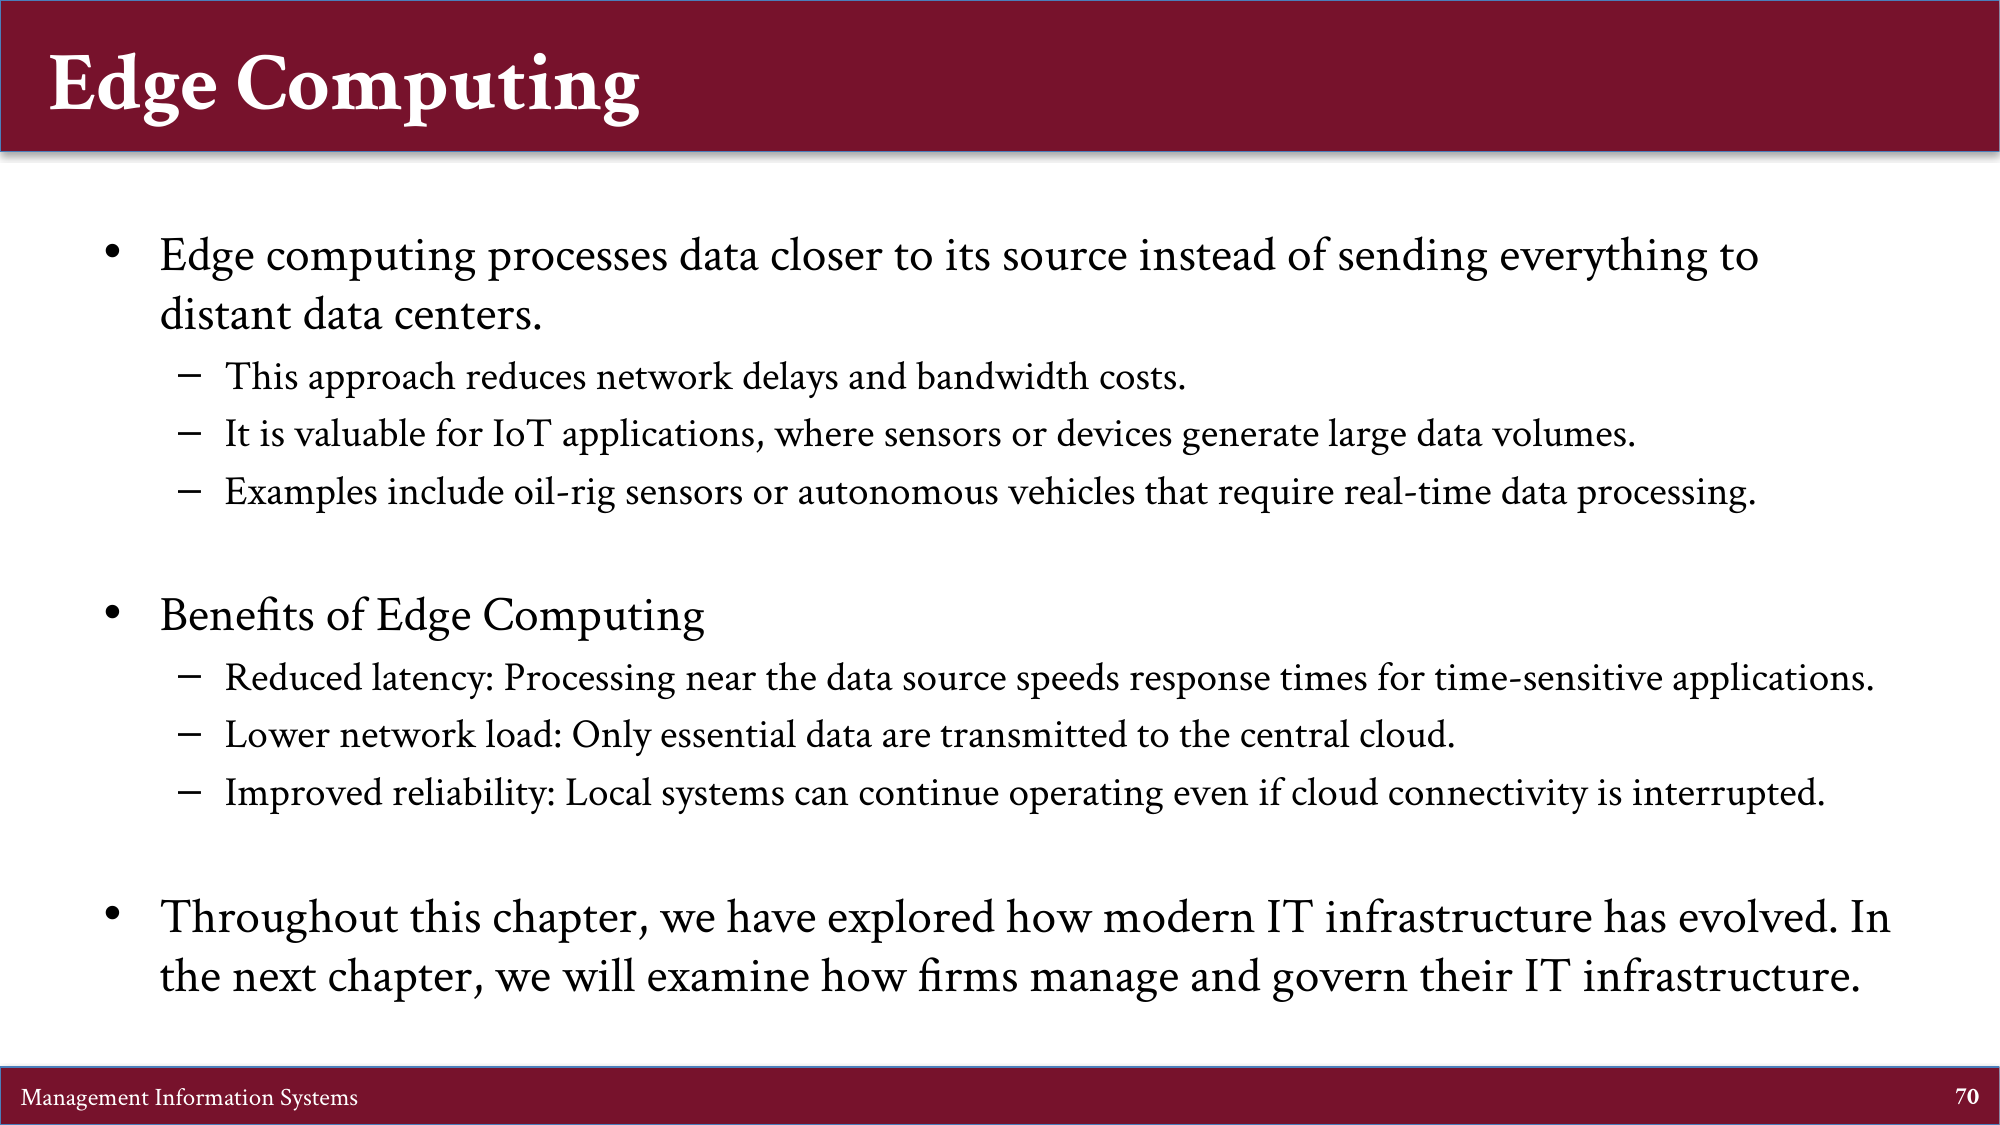

# Edge Computing
Edge computing processes data closer to its source instead of sending everything to distant data centers.
This approach reduces network delays and bandwidth costs.
It is valuable for IoT applications, where sensors or devices generate large data volumes.
Examples include oil-rig sensors or autonomous vehicles that require real-time data processing.

Benefits of Edge Computing
Reduced latency: Processing near the data source speeds response times for time-sensitive applications.
Lower network load: Only essential data are transmitted to the central cloud.
Improved reliability: Local systems can continue operating even if cloud connectivity is interrupted.

Throughout this chapter, we have explored how modern IT infrastructure has evolved. In the next chapter, we will examine how firms manage and govern their IT infrastructure.

 Management Information Systems
70